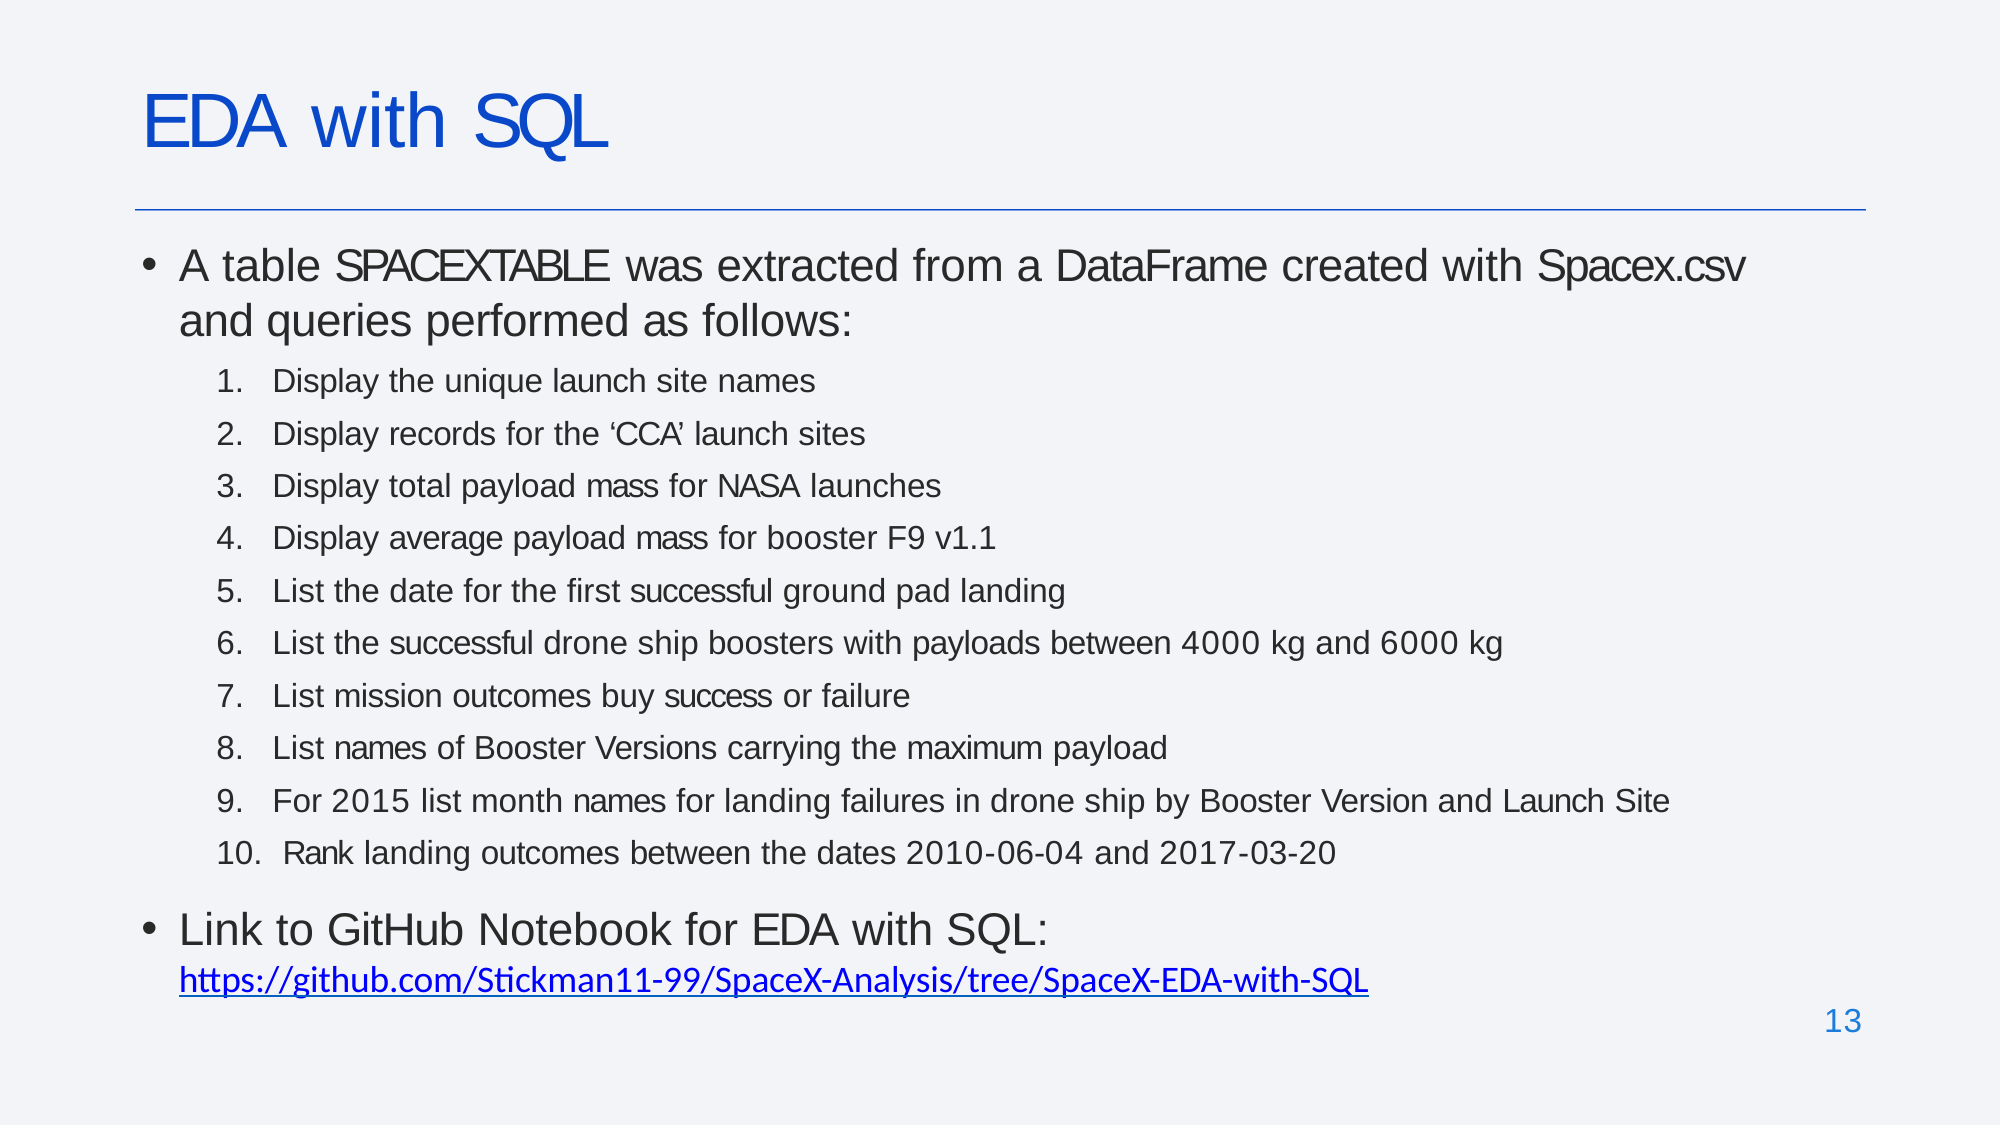

# EDA with SQL
A table SPACEXTABLE was extracted from a DataFrame created with Spacex.csv and queries performed as follows:
Display the unique launch site names
Display records for the ‘CCA’ launch sites
Display total payload mass for NASA launches
Display average payload mass for booster F9 v1.1
List the date for the first successful ground pad landing
List the successful drone ship boosters with payloads between 4000 kg and 6000 kg
List mission outcomes buy success or failure
List names of Booster Versions carrying the maximum payload
For 2015 list month names for landing failures in drone ship by Booster Version and Launch Site
Rank landing outcomes between the dates 2010-06-04 and 2017-03-20
Link to GitHub Notebook for EDA with SQL:
https://github.com/Stickman11-99/SpaceX-Analysis/tree/SpaceX-EDA-with-SQL
13